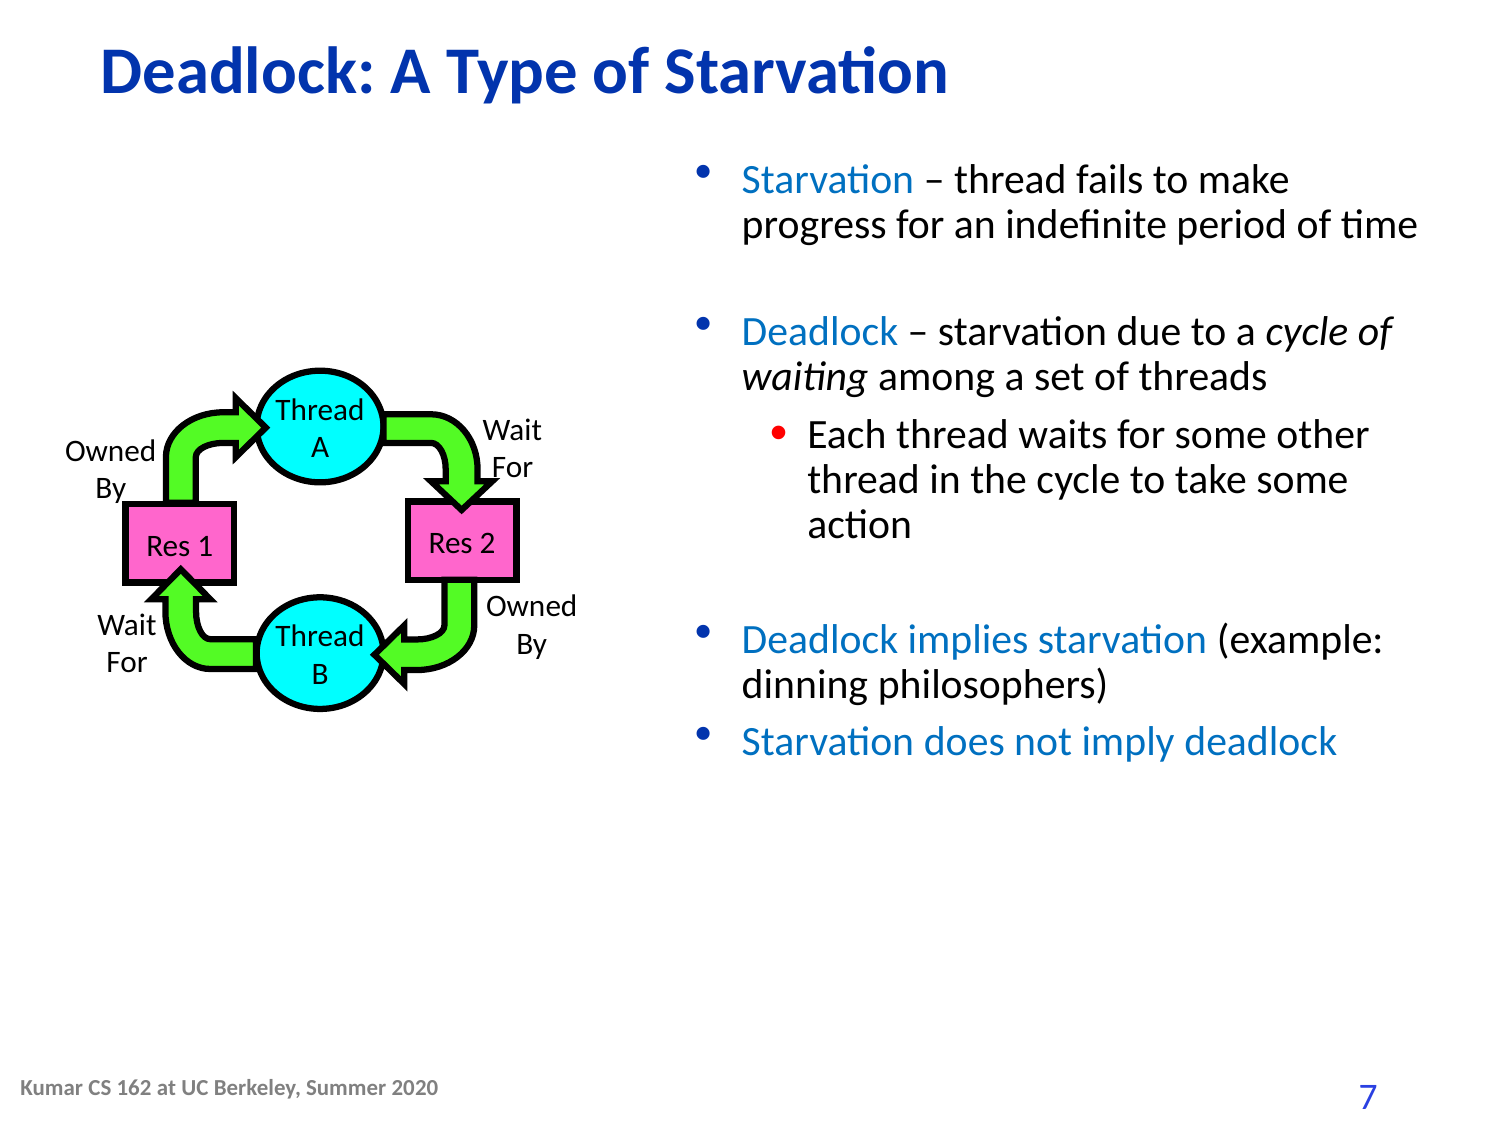

# Deadlock: A Type of Starvation
Starvation – thread fails to make progress for an indefinite period of time
Deadlock – starvation due to a cycle of waiting among a set of threads
Each thread waits for some other thread in the cycle to take some action

Deadlock implies starvation (example: dinning philosophers)
Starvation does not imply deadlock
Thread
A

Wait
For

Owned
By
Res 2
Res 1

Owned
By

Wait
For
Thread
B
Kumar CS 162 at UC Berkeley, Summer 2020